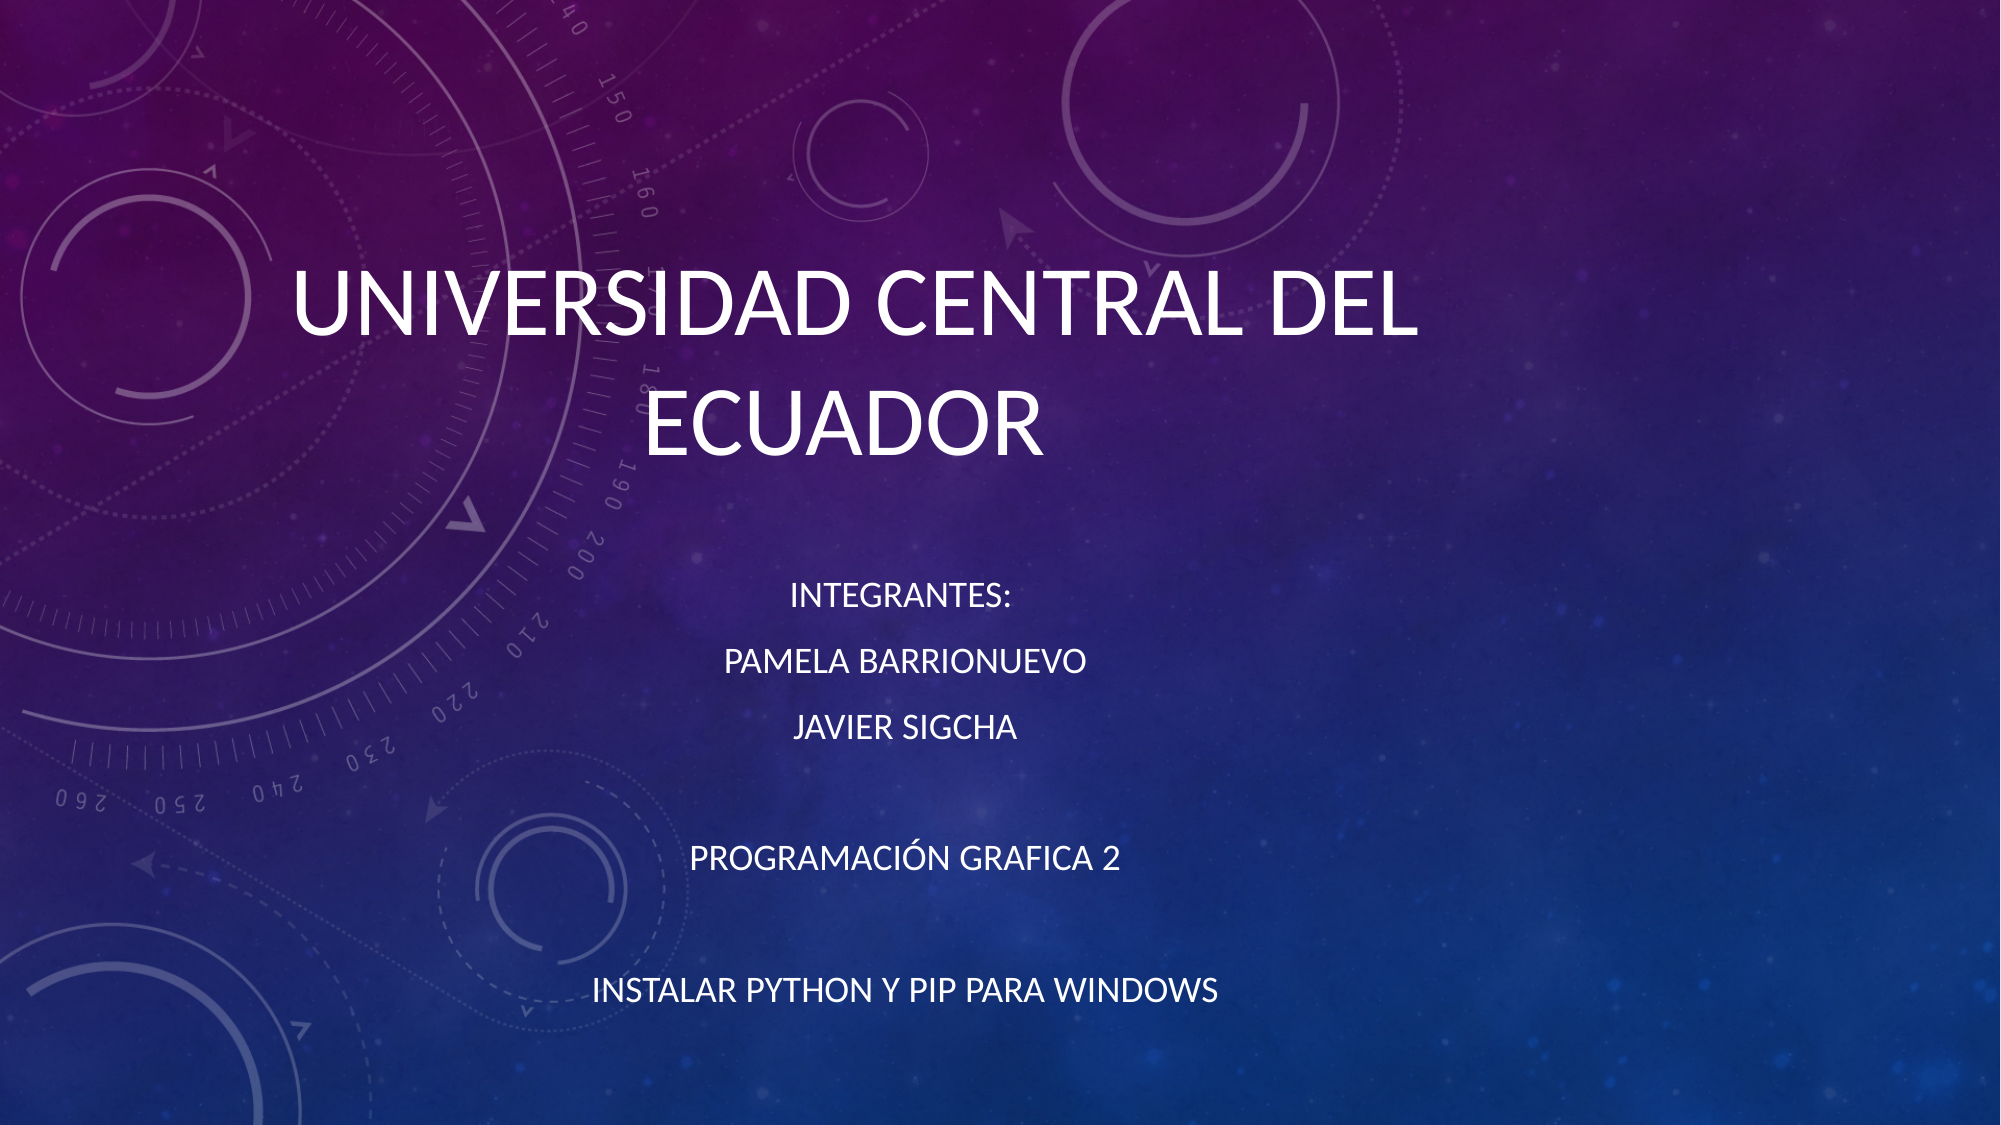

# Universidad central del ecuador
Integrantes:
PAMELA BARRIONUEVO
Javier Sigcha

Programación grafica 2

Instalar Python y pip PARA WINDOWS